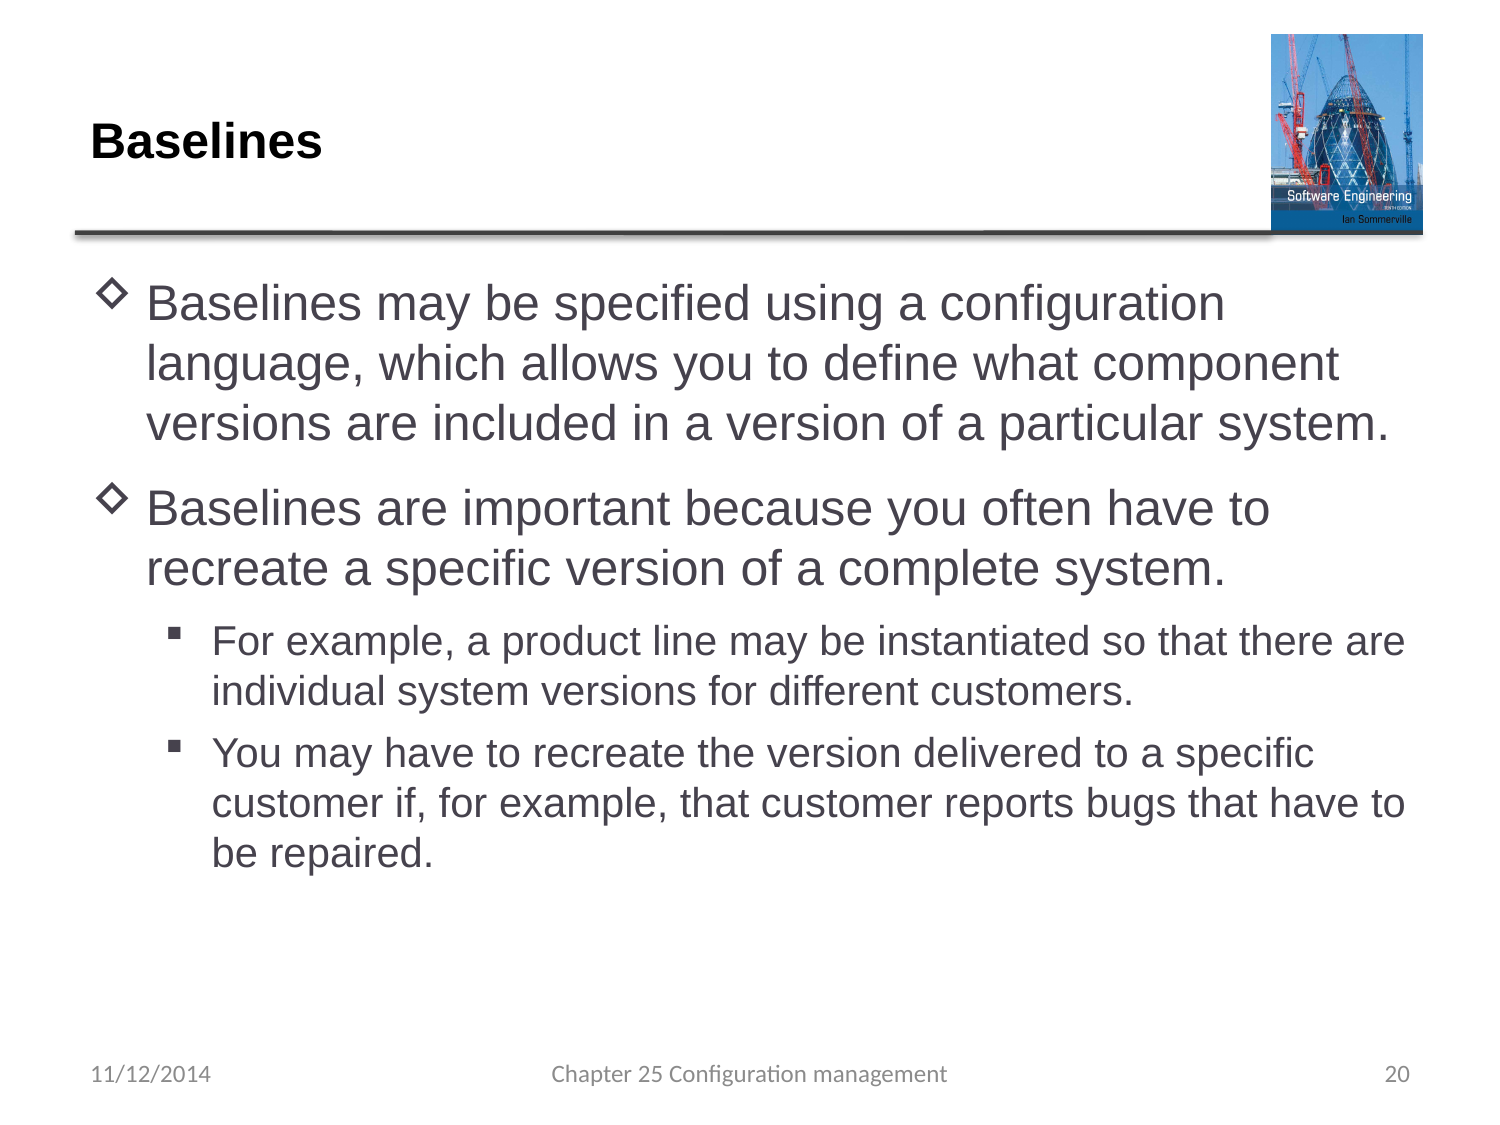

# Baselines
Baselines may be specified using a configuration language, which allows you to define what component versions are included in a version of a particular system.
Baselines are important because you often have to recreate a specific version of a complete system.
For example, a product line may be instantiated so that there are individual system versions for different customers.
You may have to recreate the version delivered to a specific customer if, for example, that customer reports bugs that have to be repaired.
11/12/2014
Chapter 25 Configuration management
20